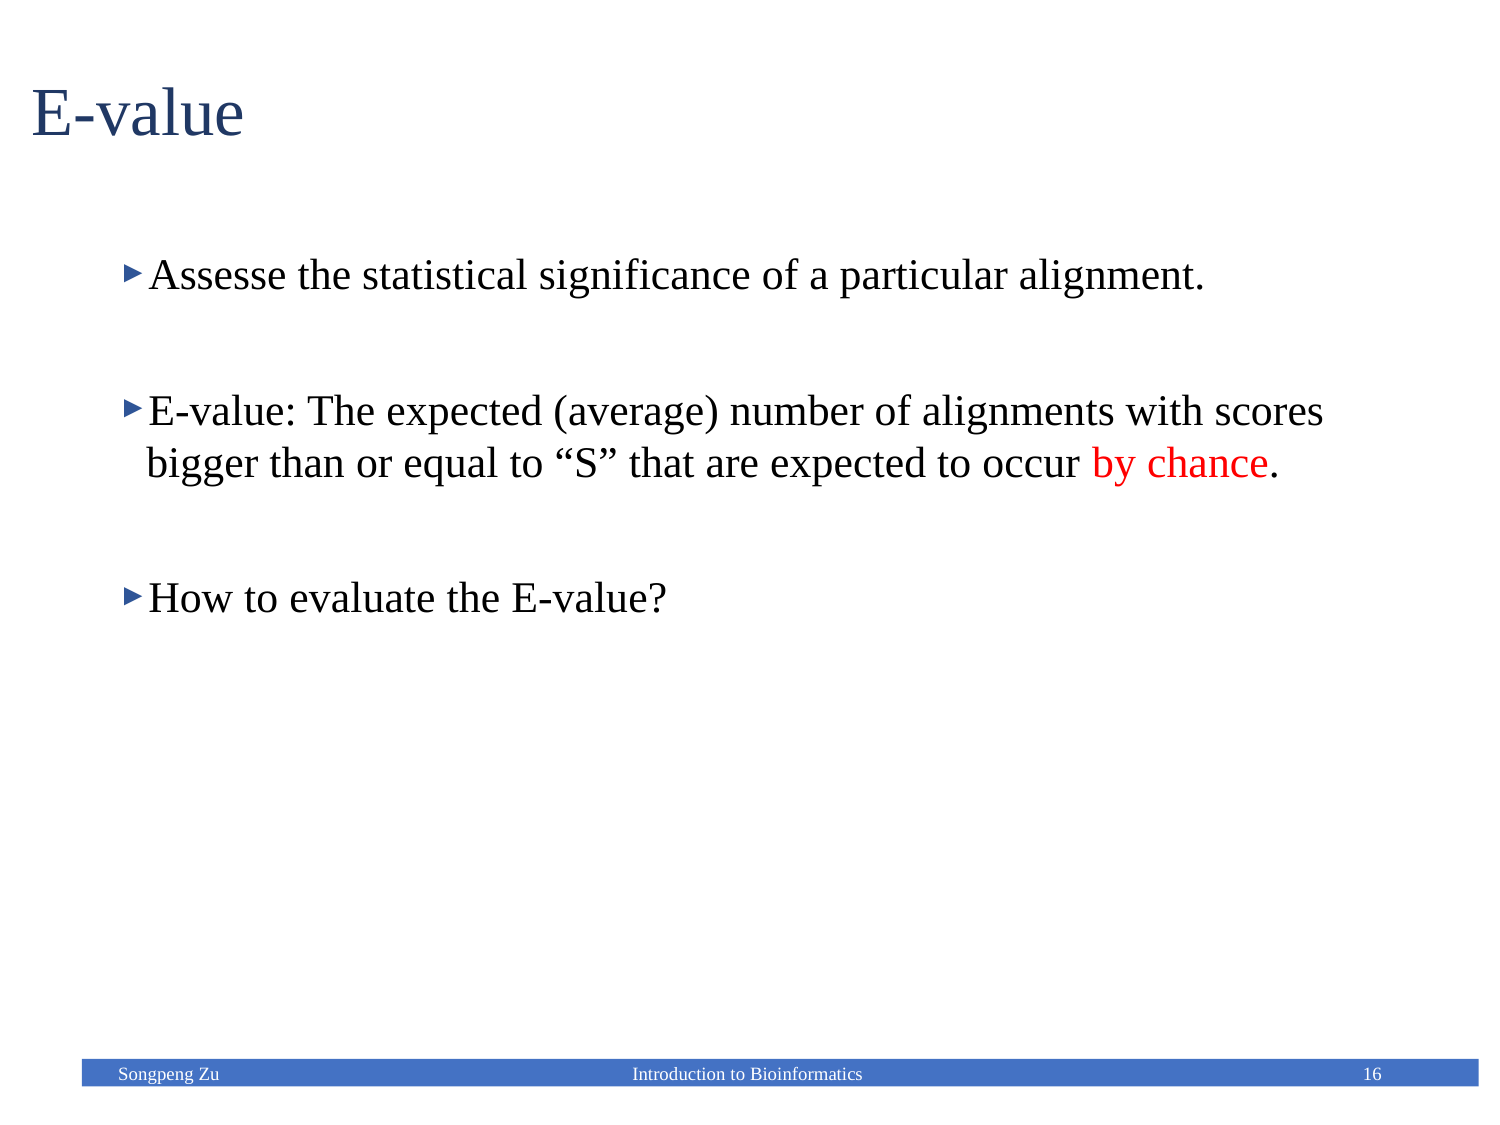

# E-value
Assesse the statistical significance of a particular alignment.

E-value: The expected (average) number of alignments with scores bigger than or equal to “S” that are expected to occur by chance.

How to evaluate the E-value?

Songpeng Zu
Introduction to Bioinformatics
16